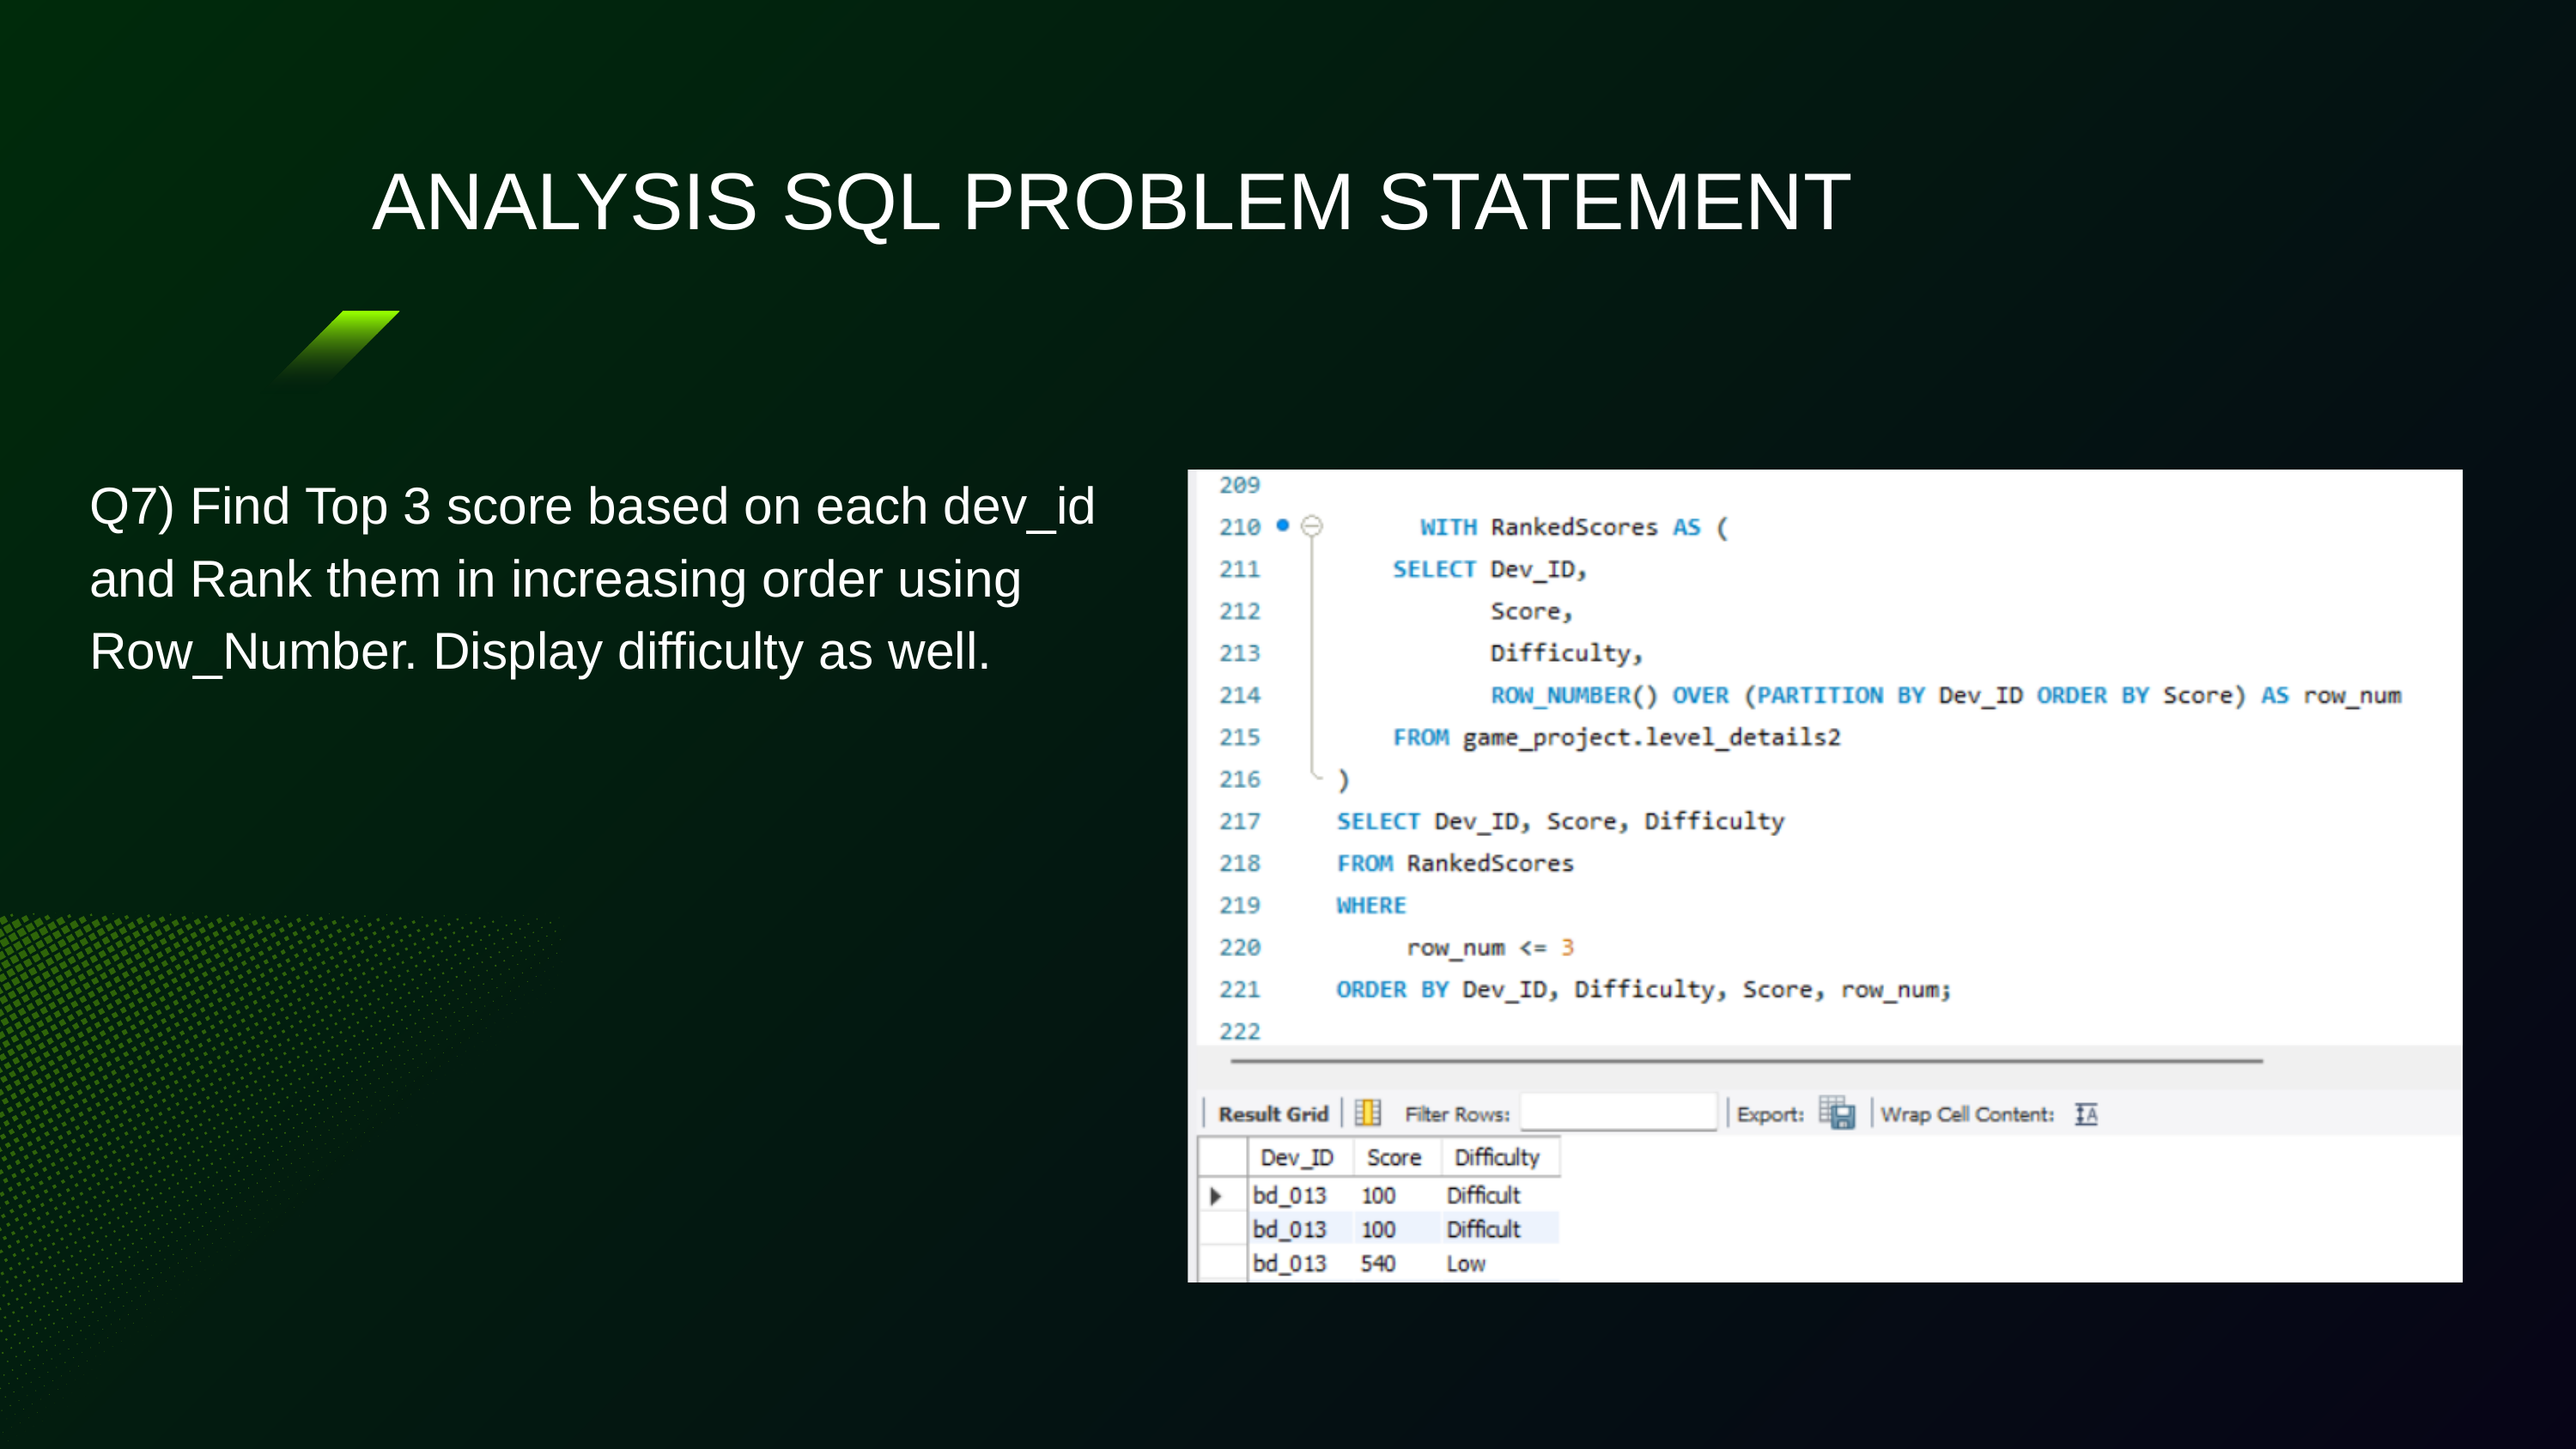

ANALYSIS SQL PROBLEM STATEMENT

Q7) Find Top 3 score based on each dev_id and Rank them in increasing order using Row_Number. Display difficulty as well.